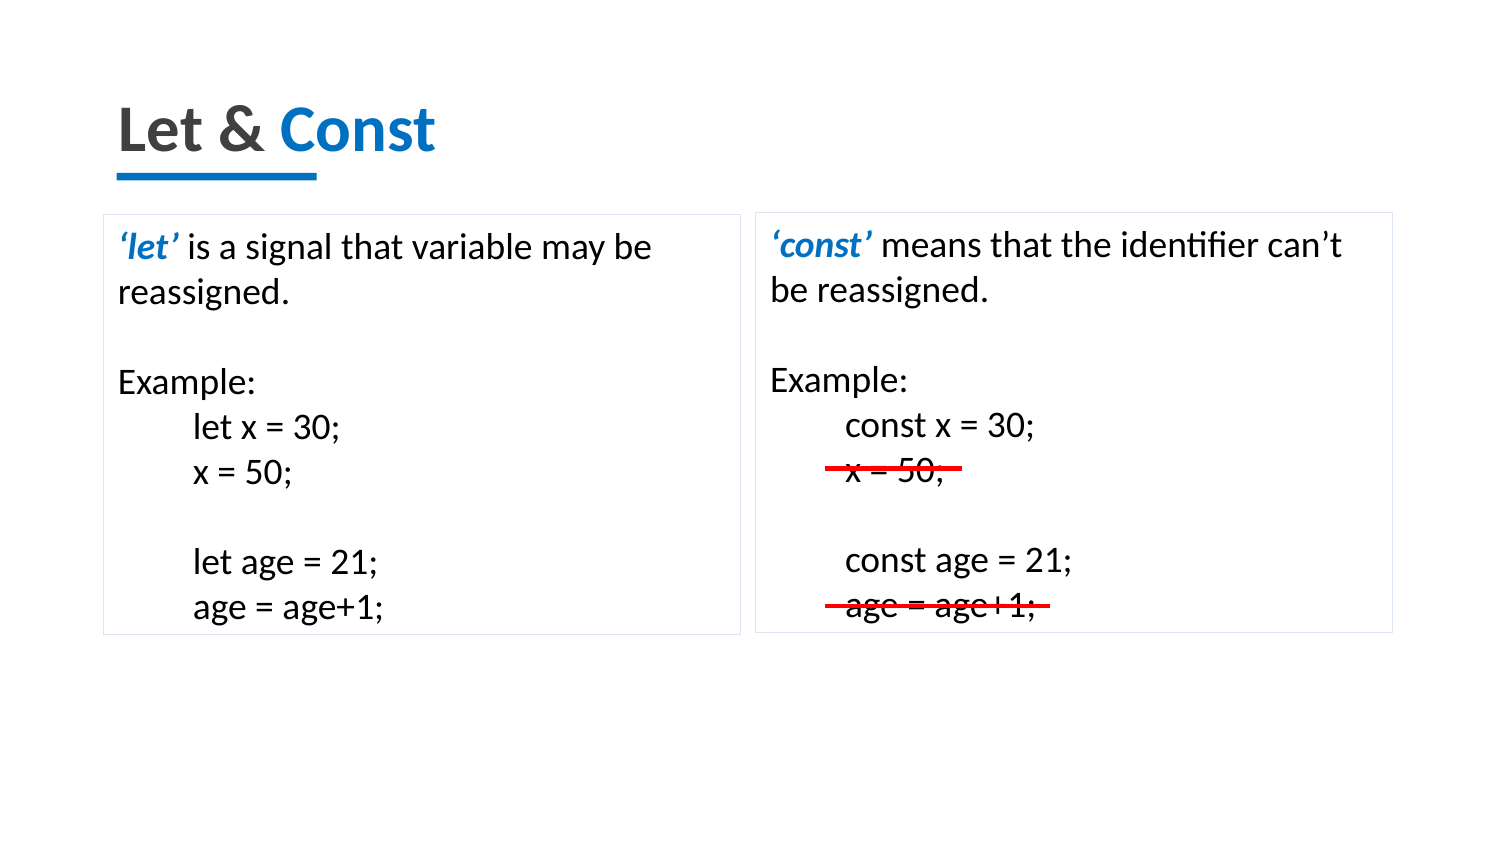

Let & Const

‘const’ means that the identifier can’t be reassigned.

Example:
const x = 30;
x = 50;

const age = 21;
age = age+1;
‘let’ is a signal that variable may be reassigned.

Example:
let x = 30;
x = 50;

let age = 21;
age = age+1;